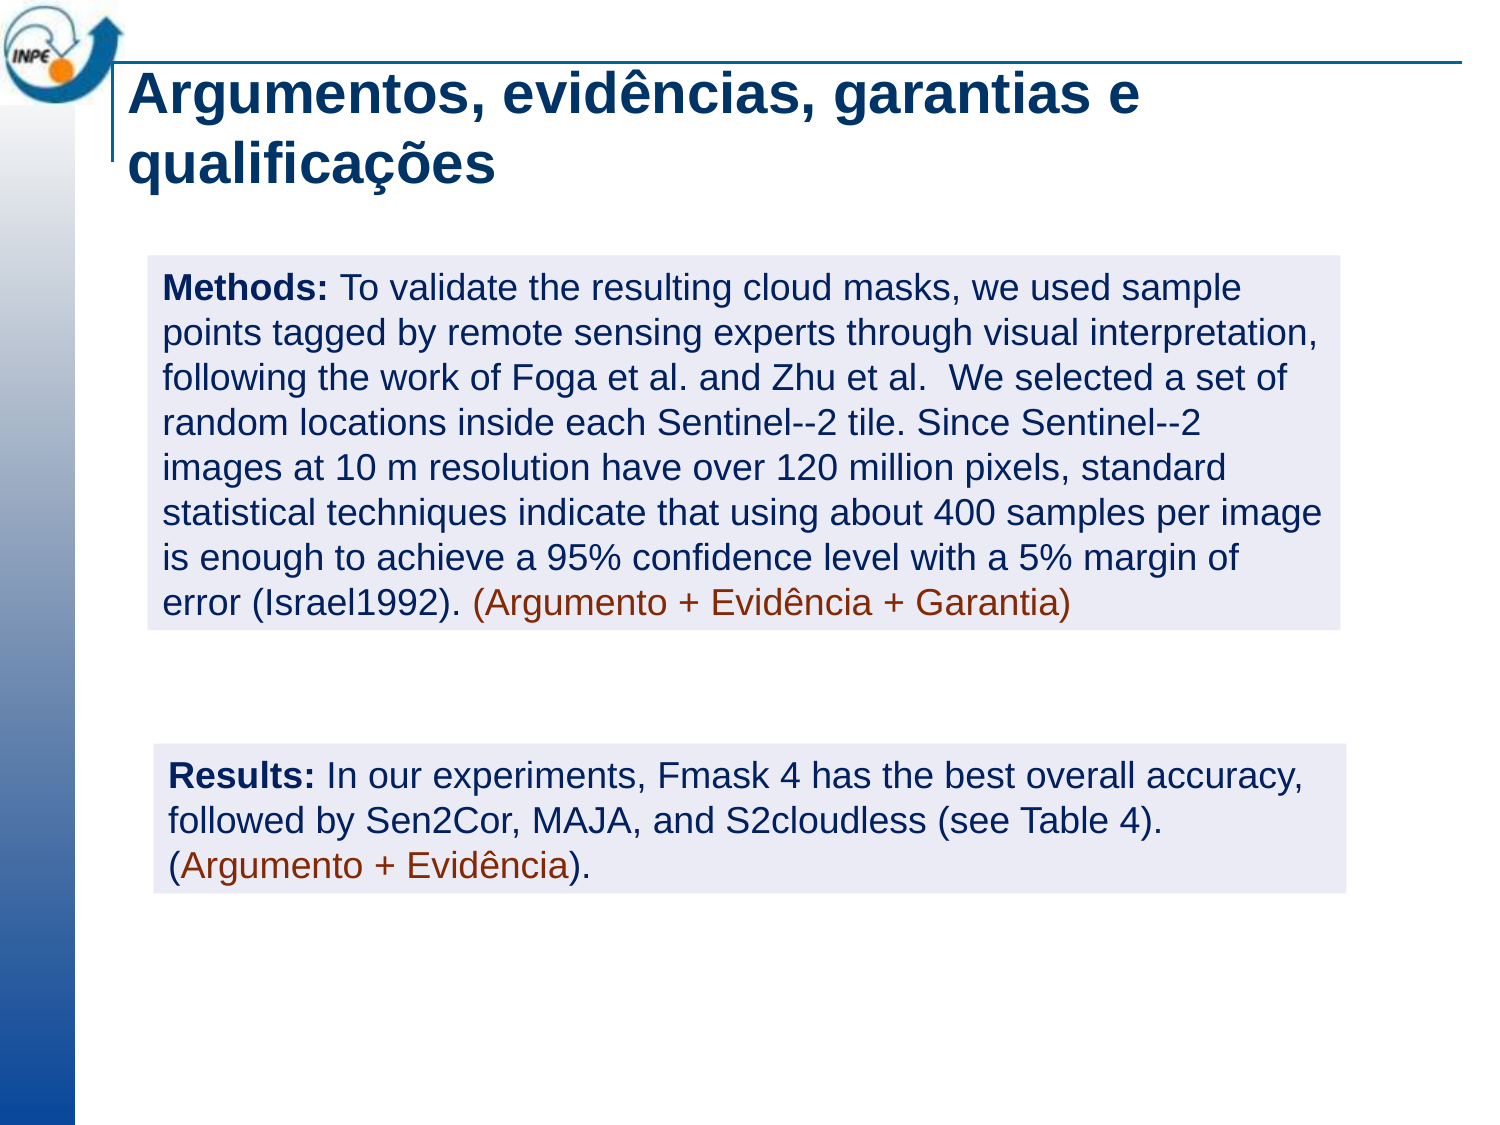

# Argumentos, evidências, garantias e qualificações
Methods: To validate the resulting cloud masks, we used sample points tagged by remote sensing experts through visual interpretation, following the work of Foga et al. and Zhu et al.  We selected a set of random locations inside each Sentinel--2 tile. Since Sentinel--2 images at 10 m resolution have over 120 million pixels, standard statistical techniques indicate that using about 400 samples per image is enough to achieve a 95% confidence level with a 5% margin of error (Israel1992). (Argumento + Evidência + Garantia)
Results: In our experiments, Fmask 4 has the best overall accuracy, followed by Sen2Cor, MAJA, and S2cloudless (see Table 4). (Argumento + Evidência).